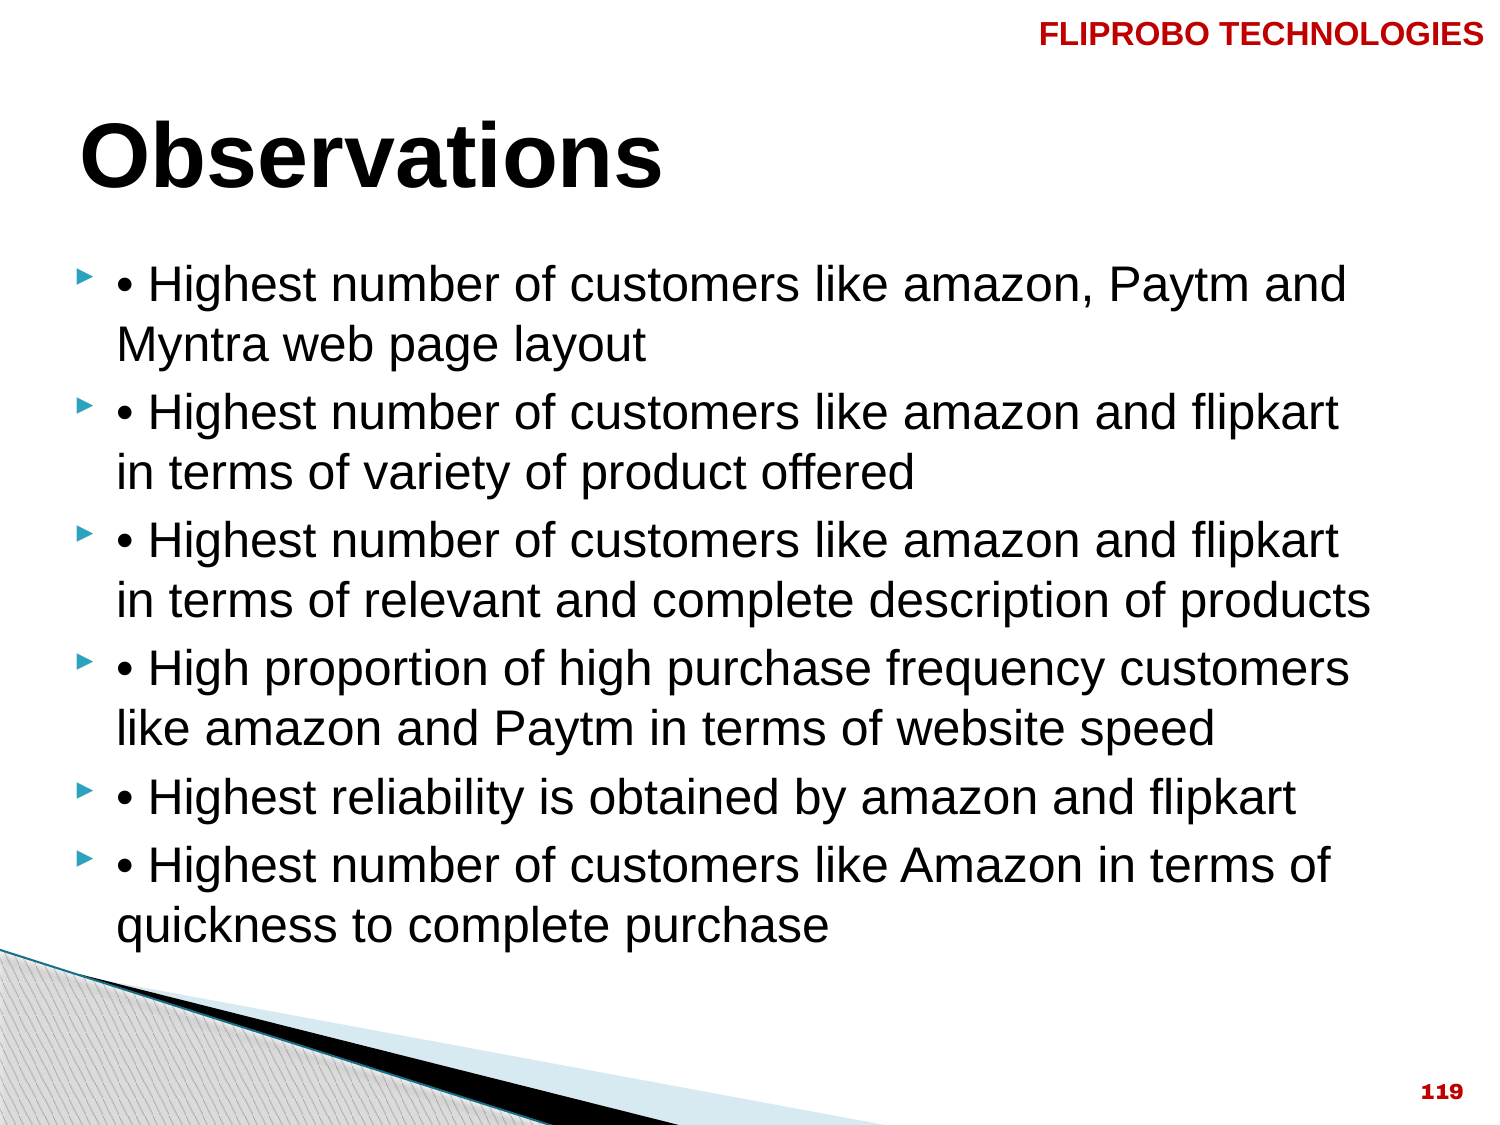

FLIPROBO TECHNOLOGIES
# Observations
• Highest number of customers like amazon, Paytm and Myntra web page layout
• Highest number of customers like amazon and flipkart in terms of variety of product offered
• Highest number of customers like amazon and flipkart in terms of relevant and complete description of products
• High proportion of high purchase frequency customers like amazon and Paytm in terms of website speed
• Highest reliability is obtained by amazon and flipkart
• Highest number of customers like Amazon in terms of quickness to complete purchase
119